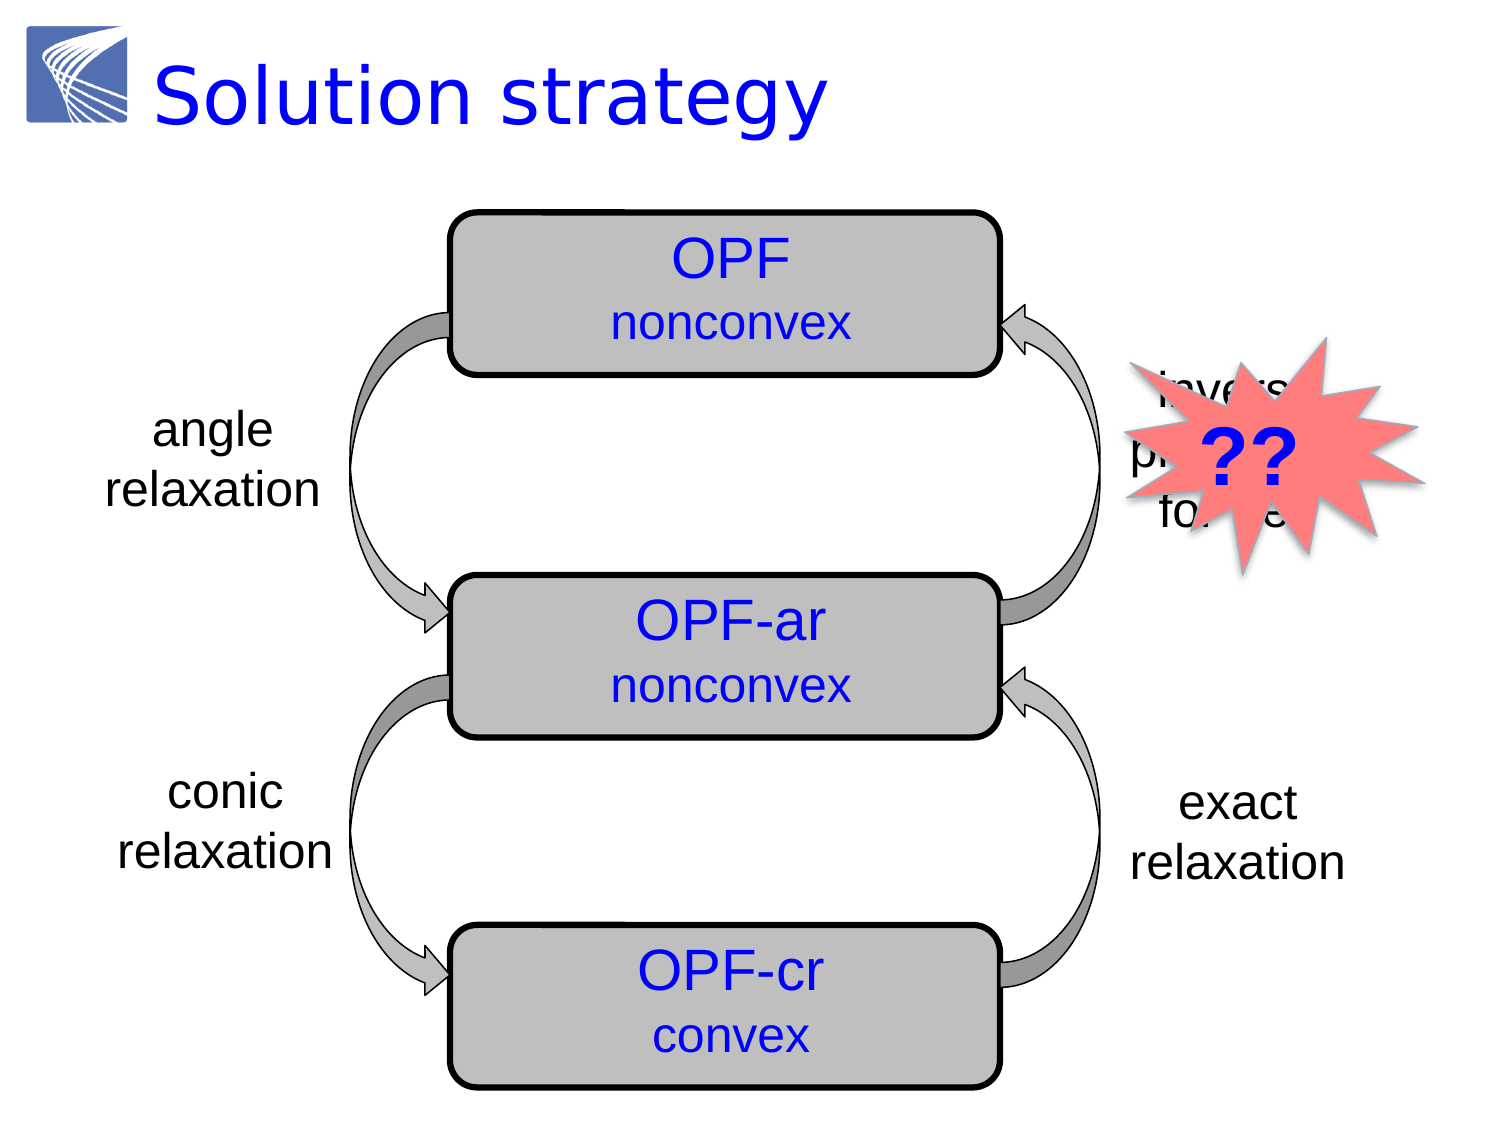

# Solution strategy

OPF
nonconvex

inverse
projection
for tree

angle
relaxation
??

OPF-ar
nonconvex

exact
relaxation

conic
relaxation

OPF-cr
convex